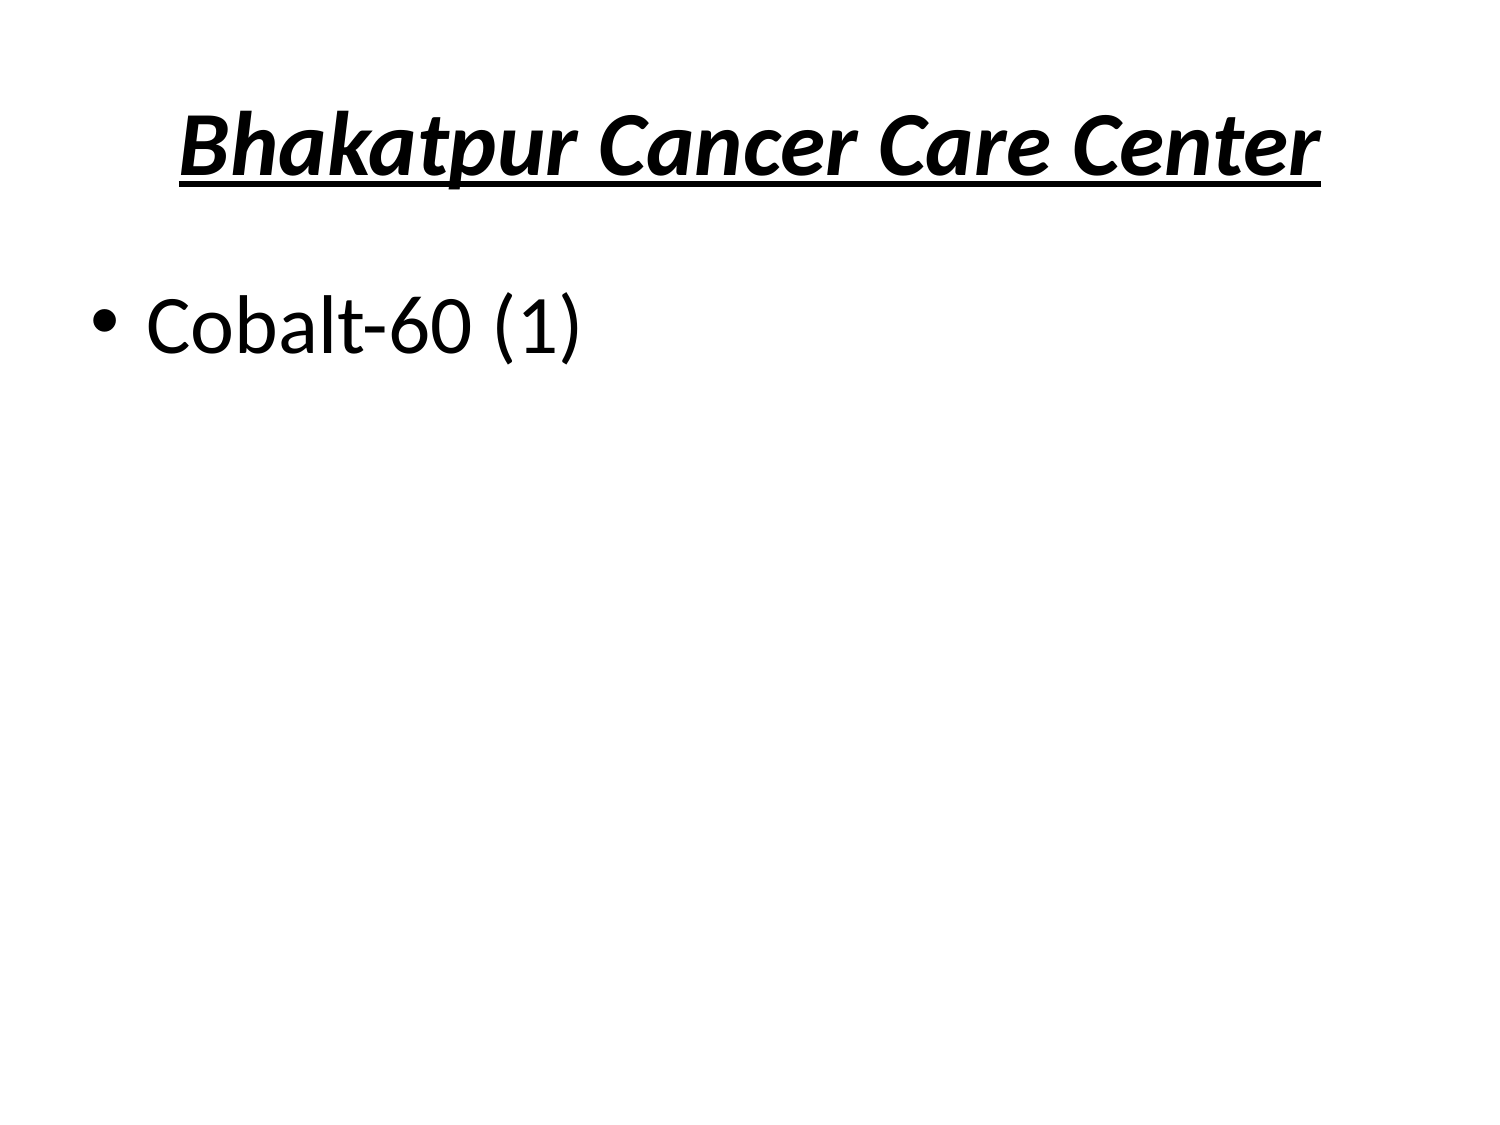

# Bhakatpur Cancer Care Center
Cobalt-60 (1)